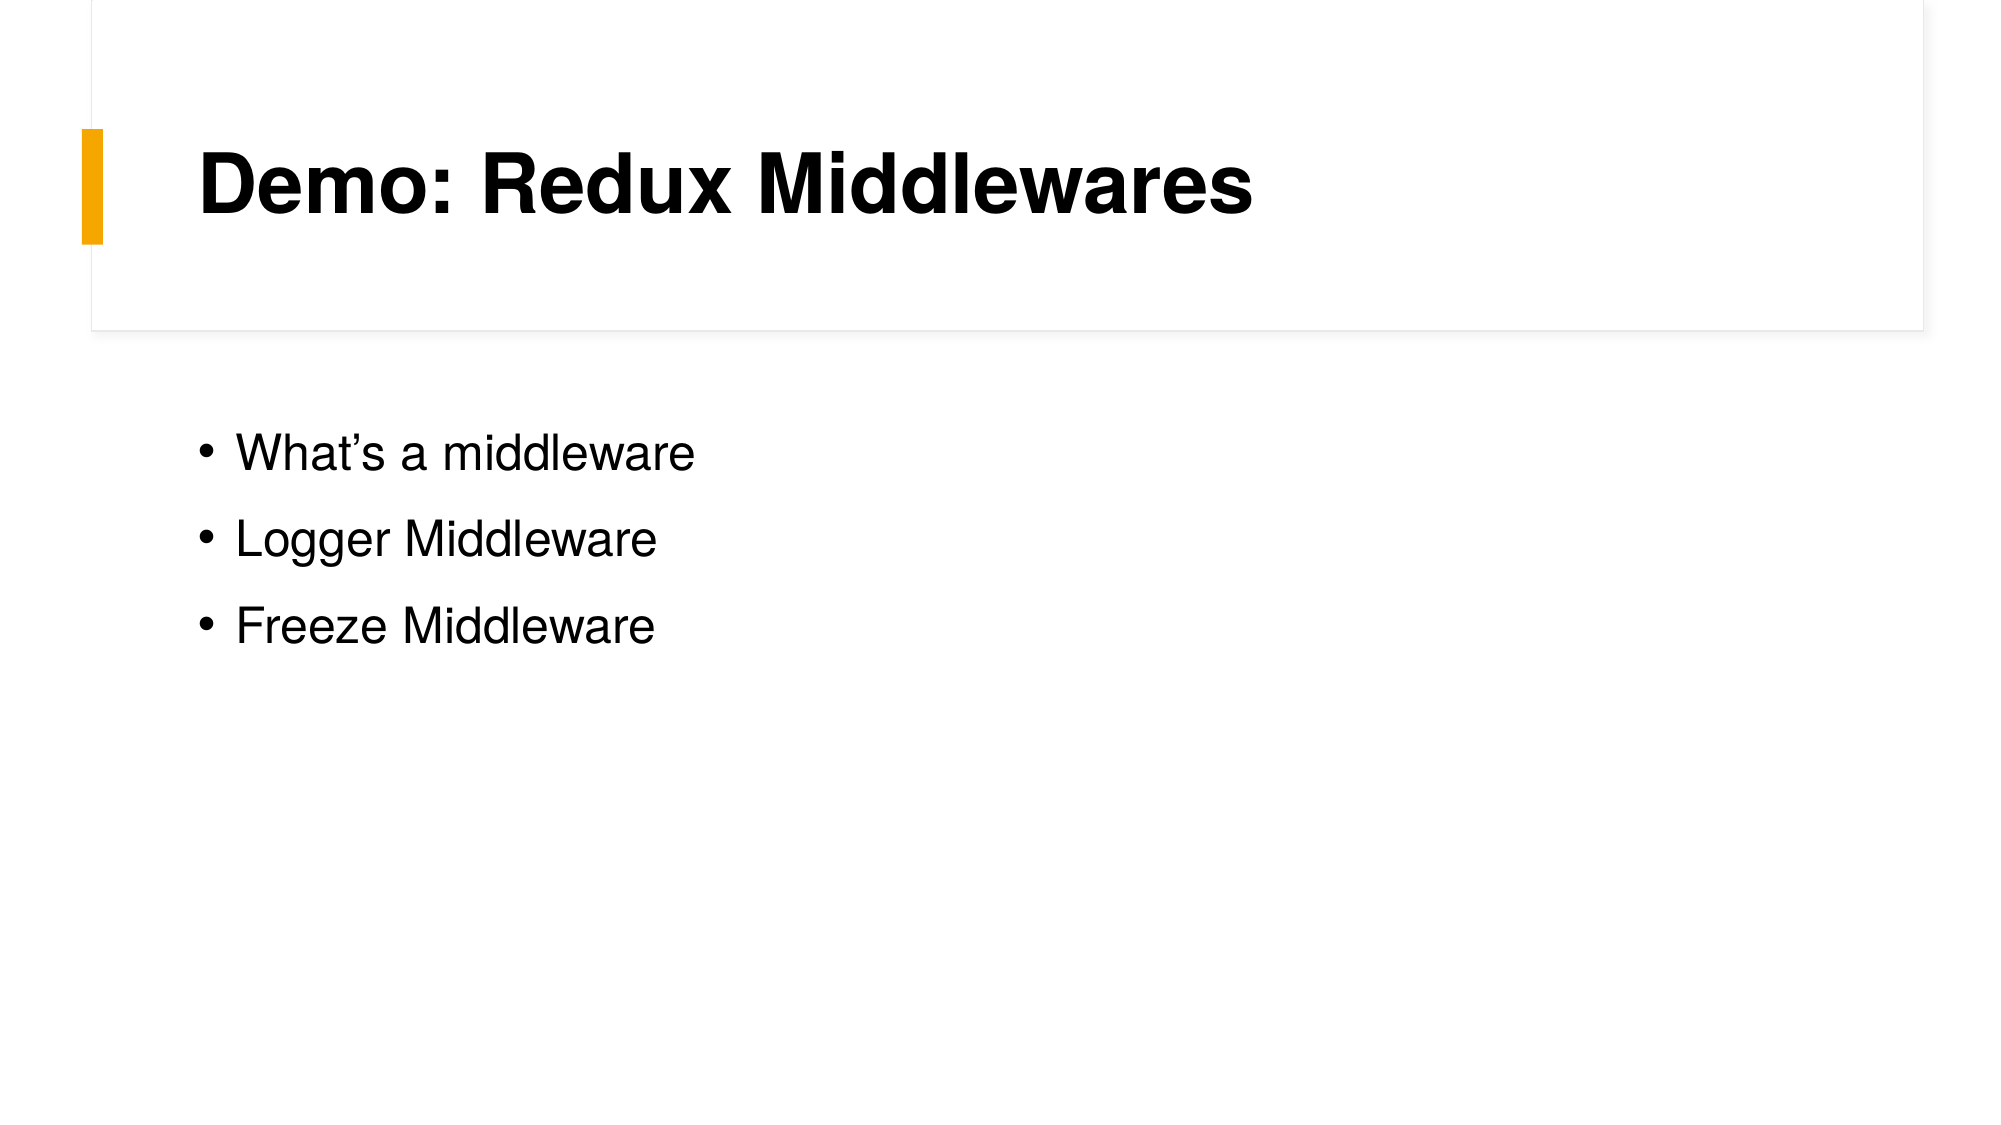

# Demo: Redux Middlewares
What’s a middleware
Logger Middleware
Freeze Middleware